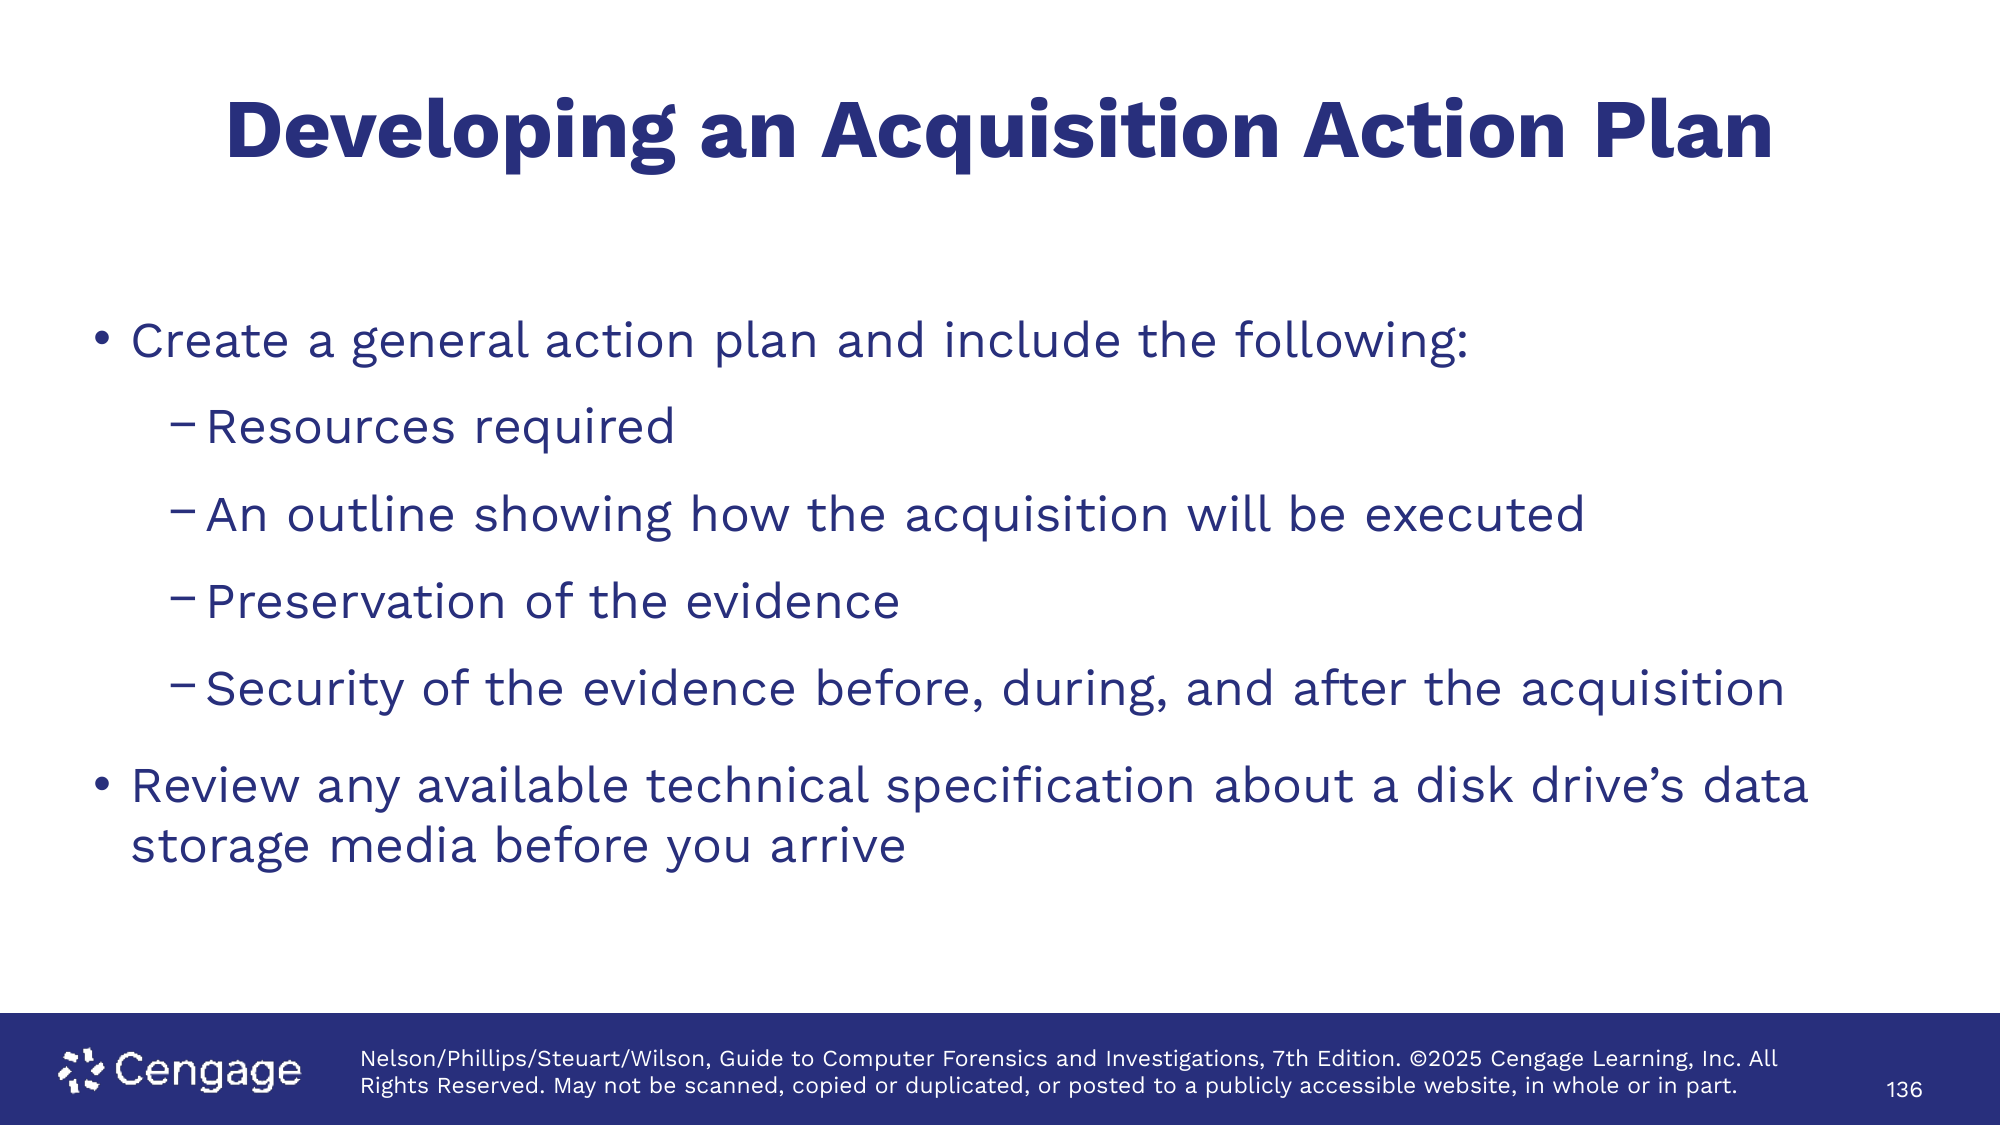

# Developing an Acquisition Action Plan
Create a general action plan and include the following:
Resources required
An outline showing how the acquisition will be executed
Preservation of the evidence
Security of the evidence before, during, and after the acquisition
Review any available technical specification about a disk drive’s data storage media before you arrive